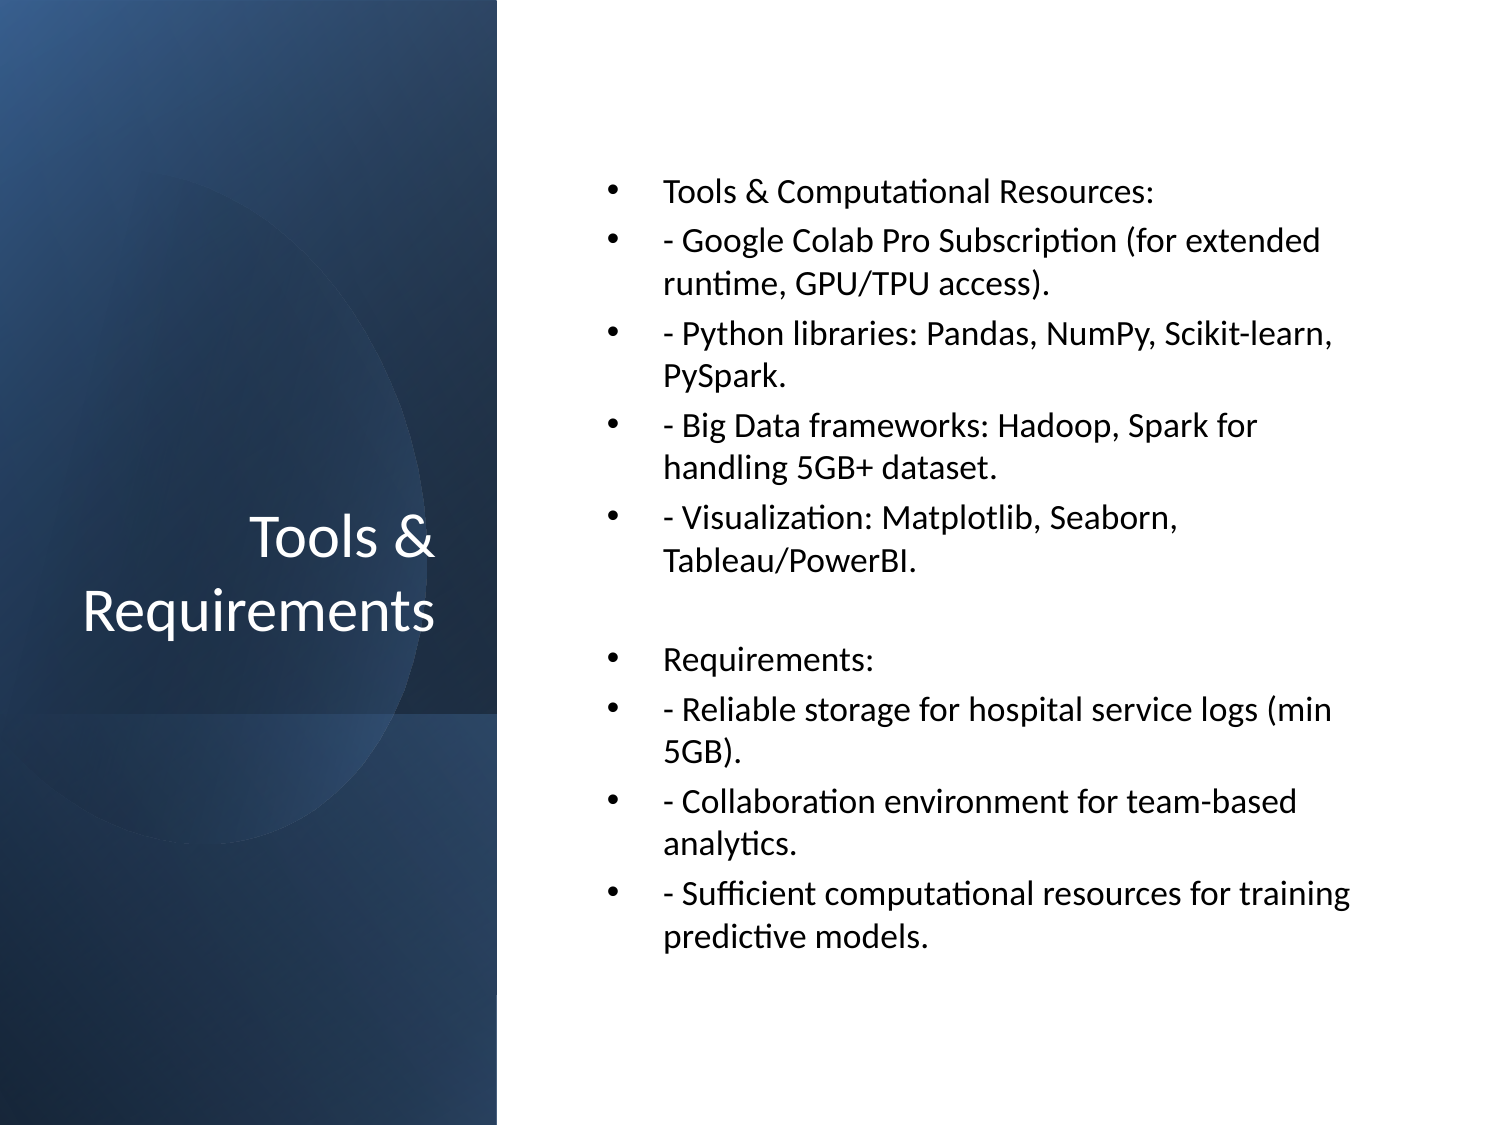

# Tools & Requirements
Tools & Computational Resources:
- Google Colab Pro Subscription (for extended runtime, GPU/TPU access).
- Python libraries: Pandas, NumPy, Scikit-learn, PySpark.
- Big Data frameworks: Hadoop, Spark for handling 5GB+ dataset.
- Visualization: Matplotlib, Seaborn, Tableau/PowerBI.

Requirements:
- Reliable storage for hospital service logs (min 5GB).
- Collaboration environment for team-based analytics.
- Sufficient computational resources for training predictive models.

14